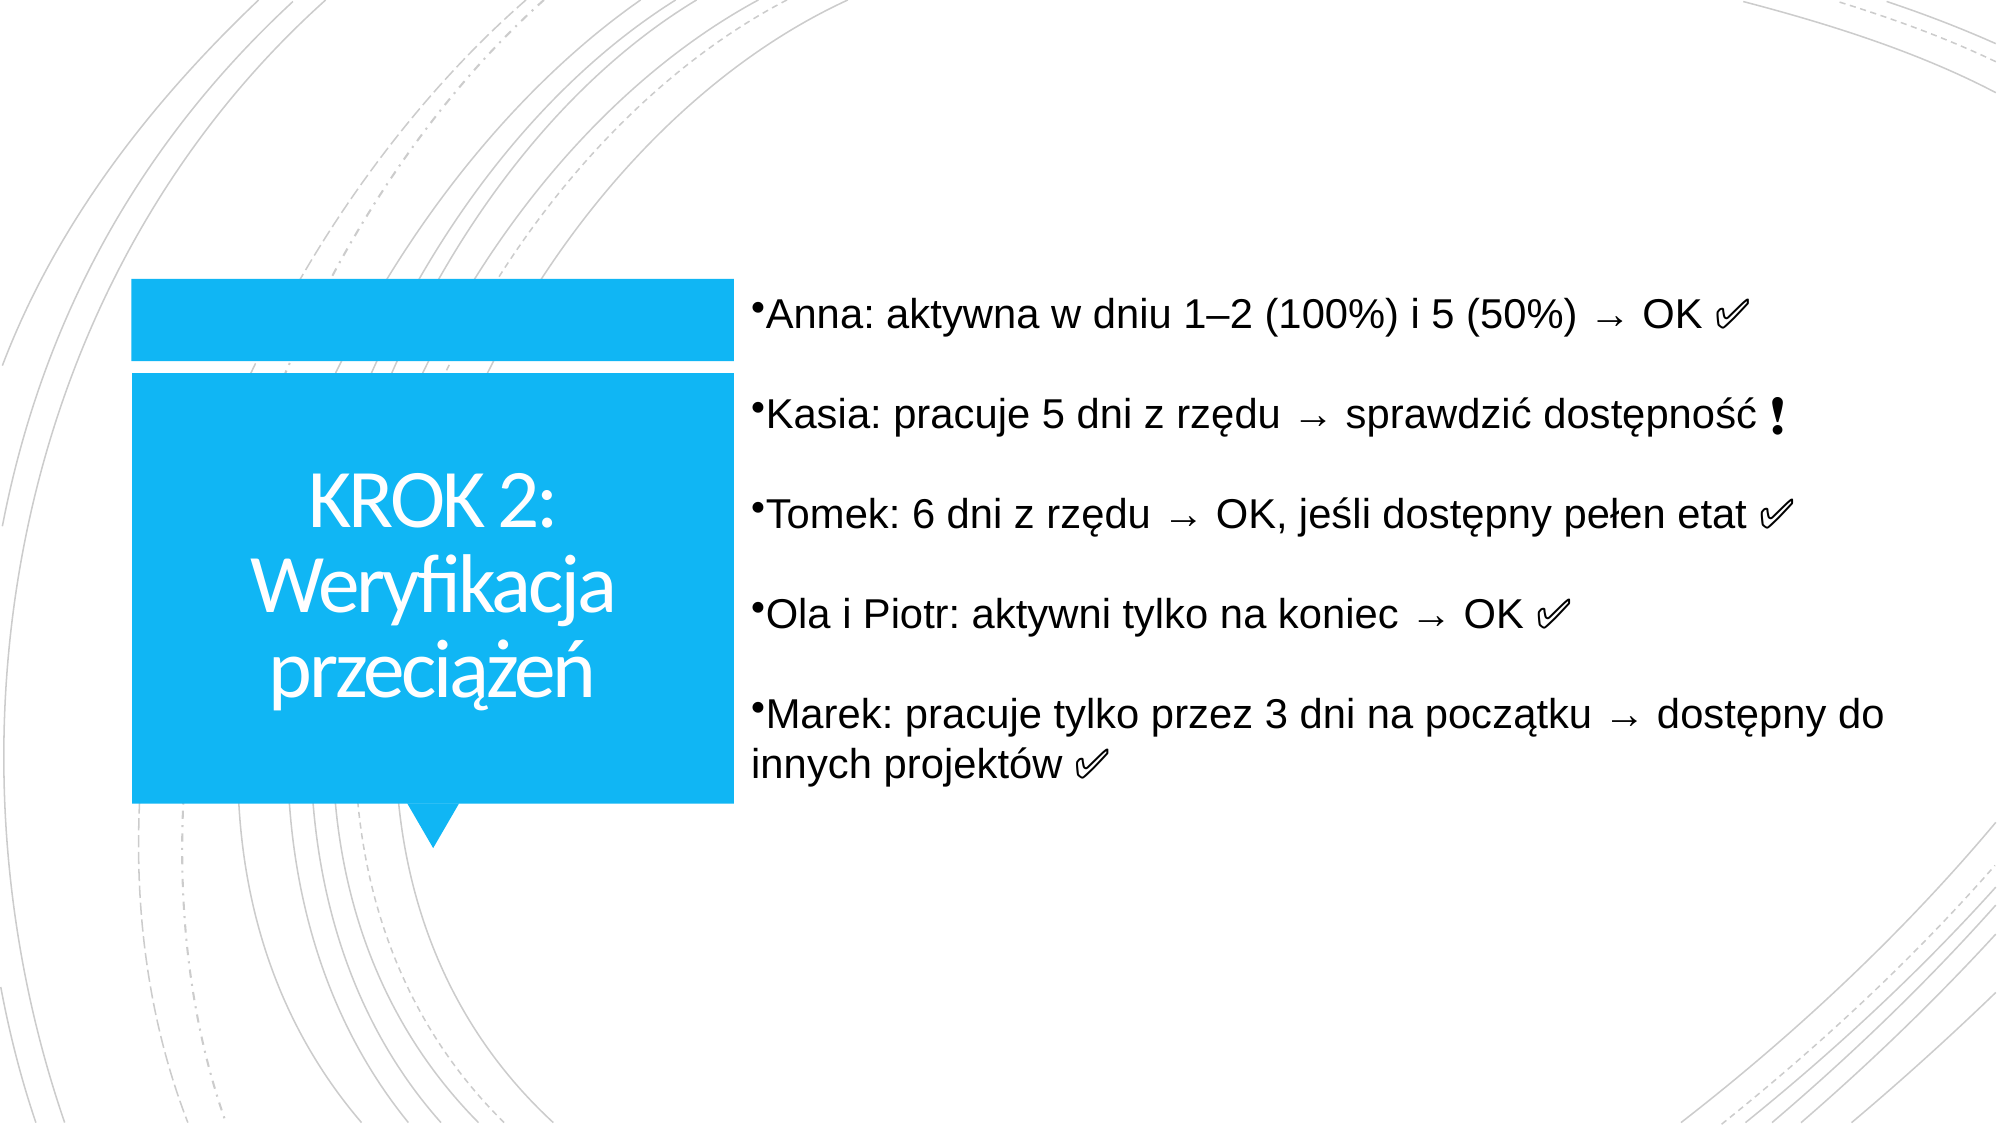

Anna: aktywna w dniu 1–2 (100%) i 5 (50%) → OK ✅

Kasia: pracuje 5 dni z rzędu → sprawdzić dostępność ❗

Tomek: 6 dni z rzędu → OK, jeśli dostępny pełen etat ✅

Ola i Piotr: aktywni tylko na koniec → OK ✅

Marek: pracuje tylko przez 3 dni na początku → dostępny do
innych projektów ✅

# KROK 2: Weryfikacja przeciążeń